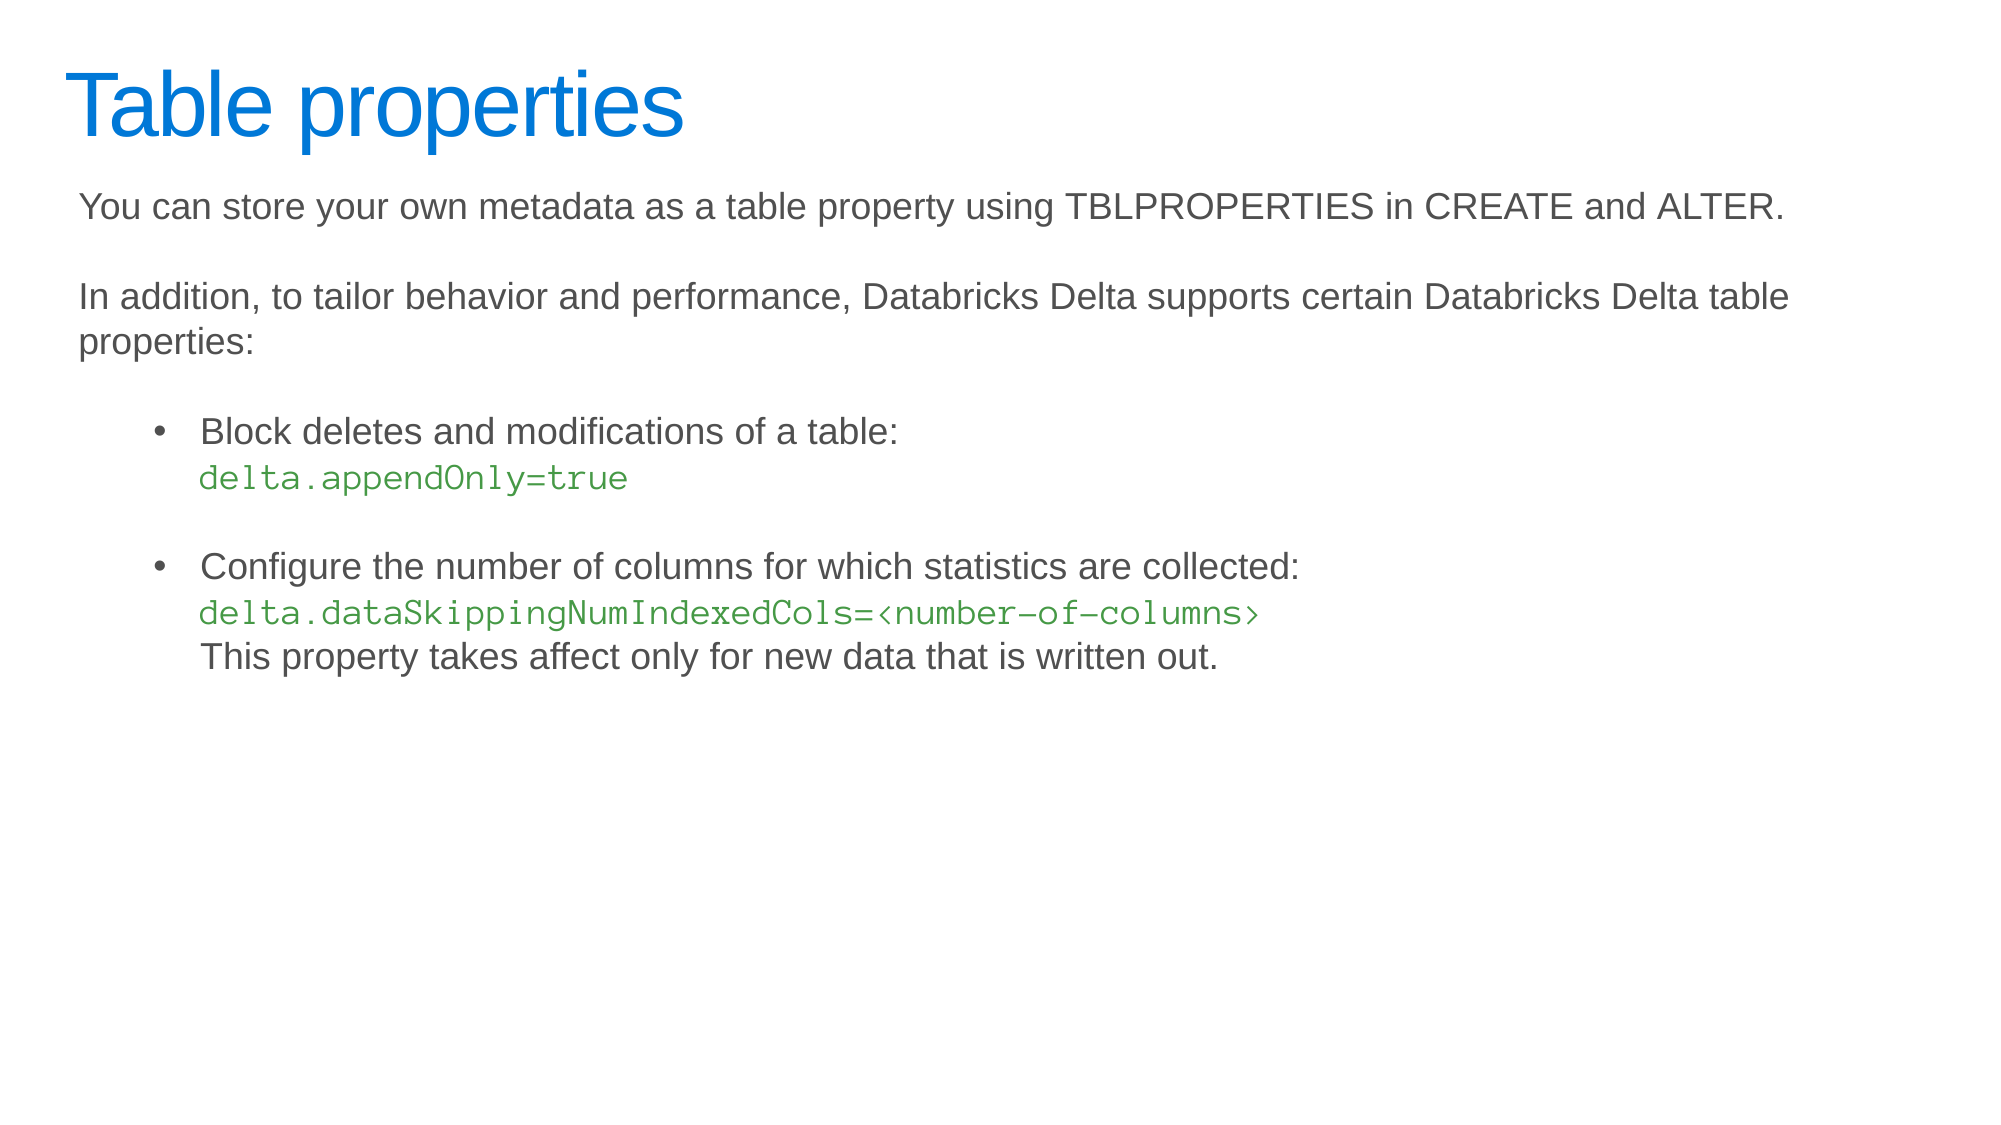

# Table properties
You can store your own metadata as a table property using TBLPROPERTIES in CREATE and ALTER.

In addition, to tailor behavior and performance, Databricks Delta supports certain Databricks Delta table properties:

Block deletes and modifications of a table: 
delta.appendOnly=true
Configure the number of columns for which statistics are collected: 
delta.dataSkippingNumIndexedCols=<number-of-columns>
This property takes affect only for new data that is written out.